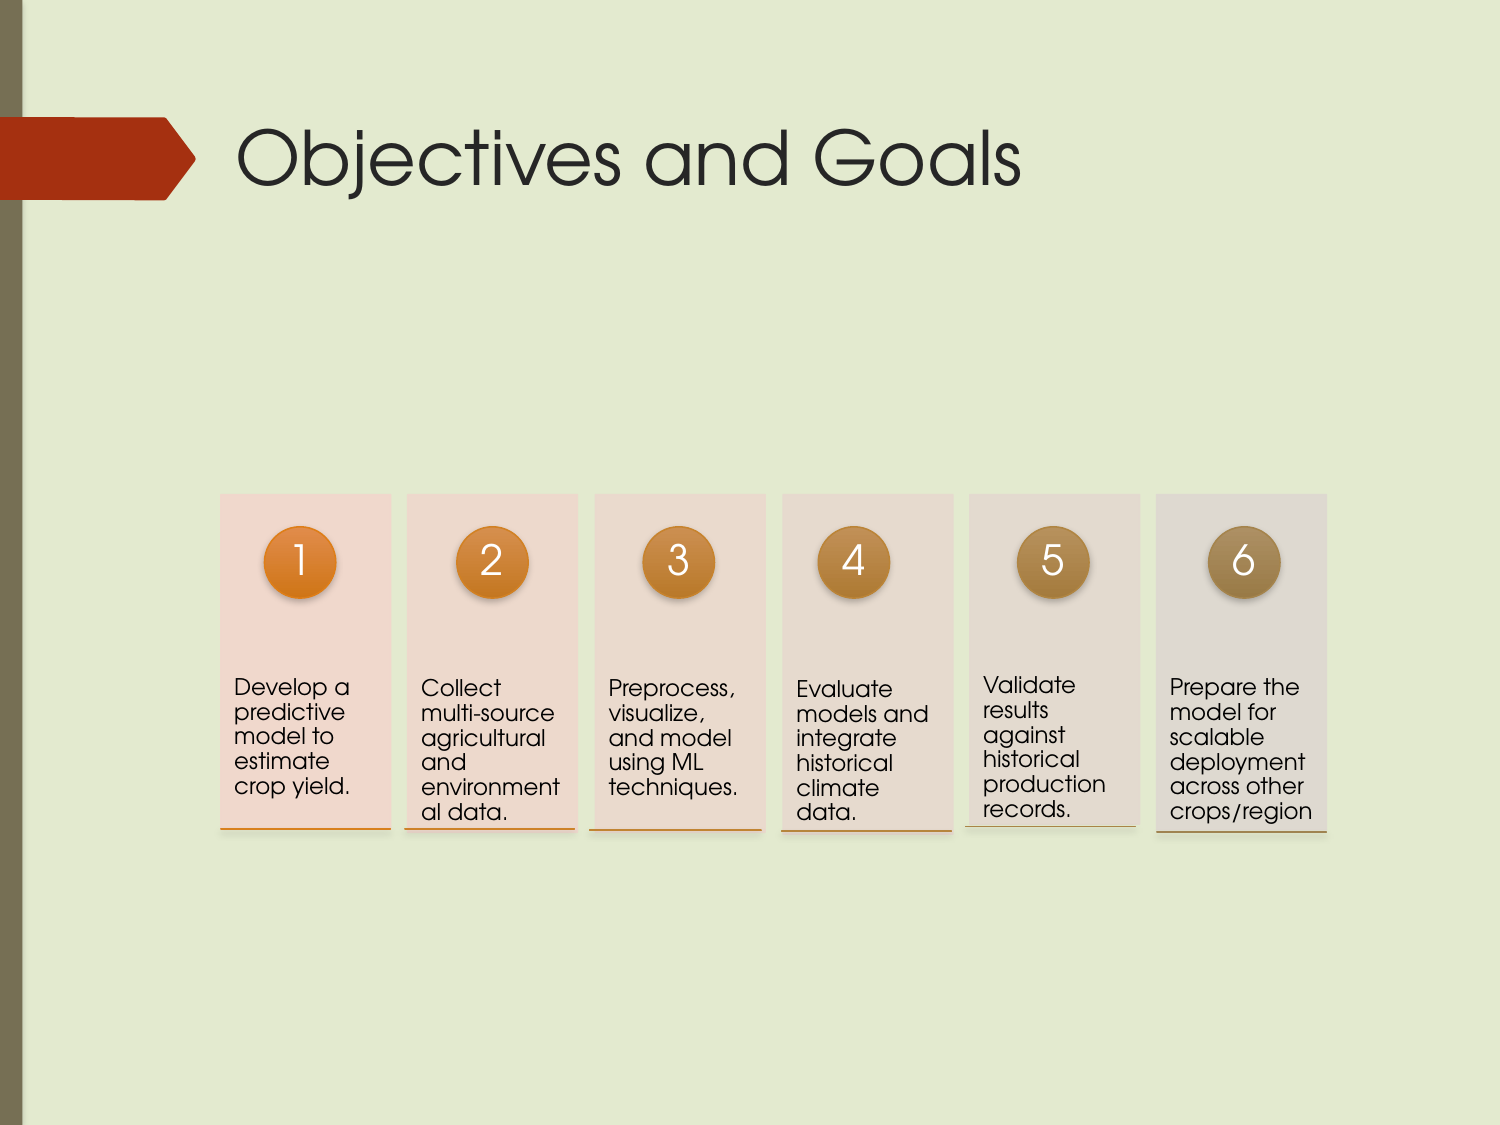

# Objectives and Goals

Develop a predictive model to estimate crop yield.
1
Collect multi-source agricultural and environmental data.
2
Preprocess, visualize, and model using ML techniques.
3
Evaluate models and integrate historical climate data.
4
Validate results against historical production records.
5
Prepare the model for scalable deployment across other crops/region
6